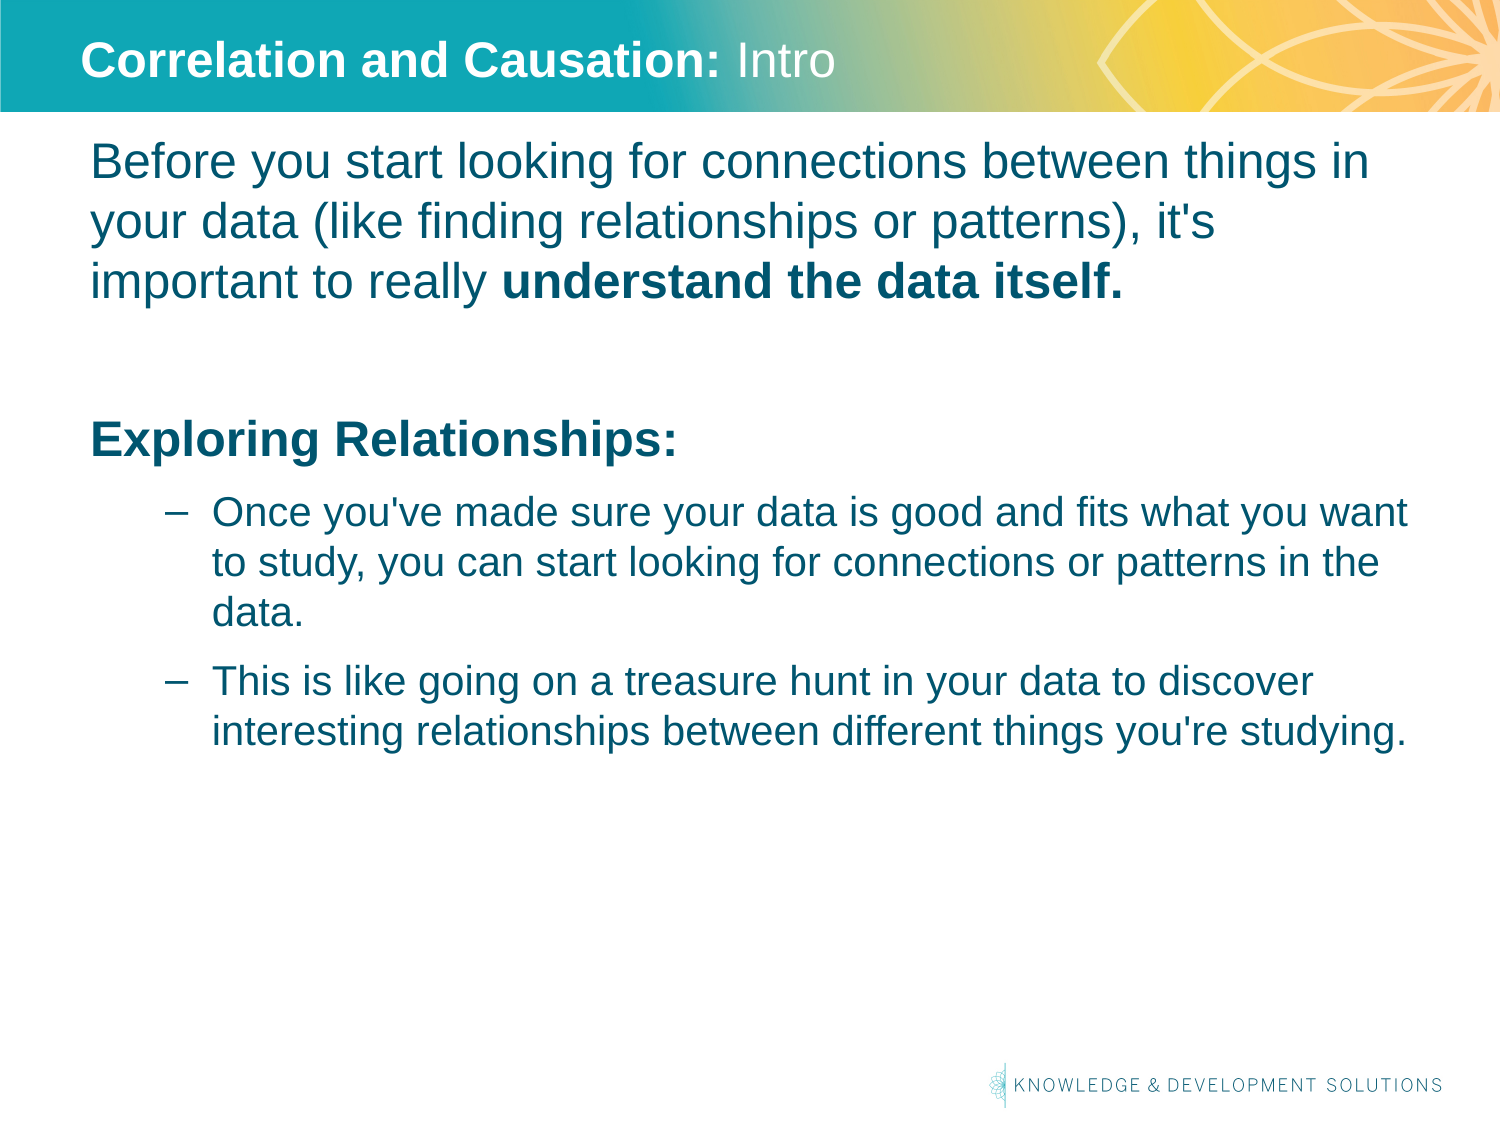

# Correlation and Causation: Intro
Before you start looking for connections between things in your data (like finding relationships or patterns), it's important to really understand the data itself.

Exploring Relationships:
Once you've made sure your data is good and fits what you want to study, you can start looking for connections or patterns in the data.
This is like going on a treasure hunt in your data to discover interesting relationships between different things you're studying.